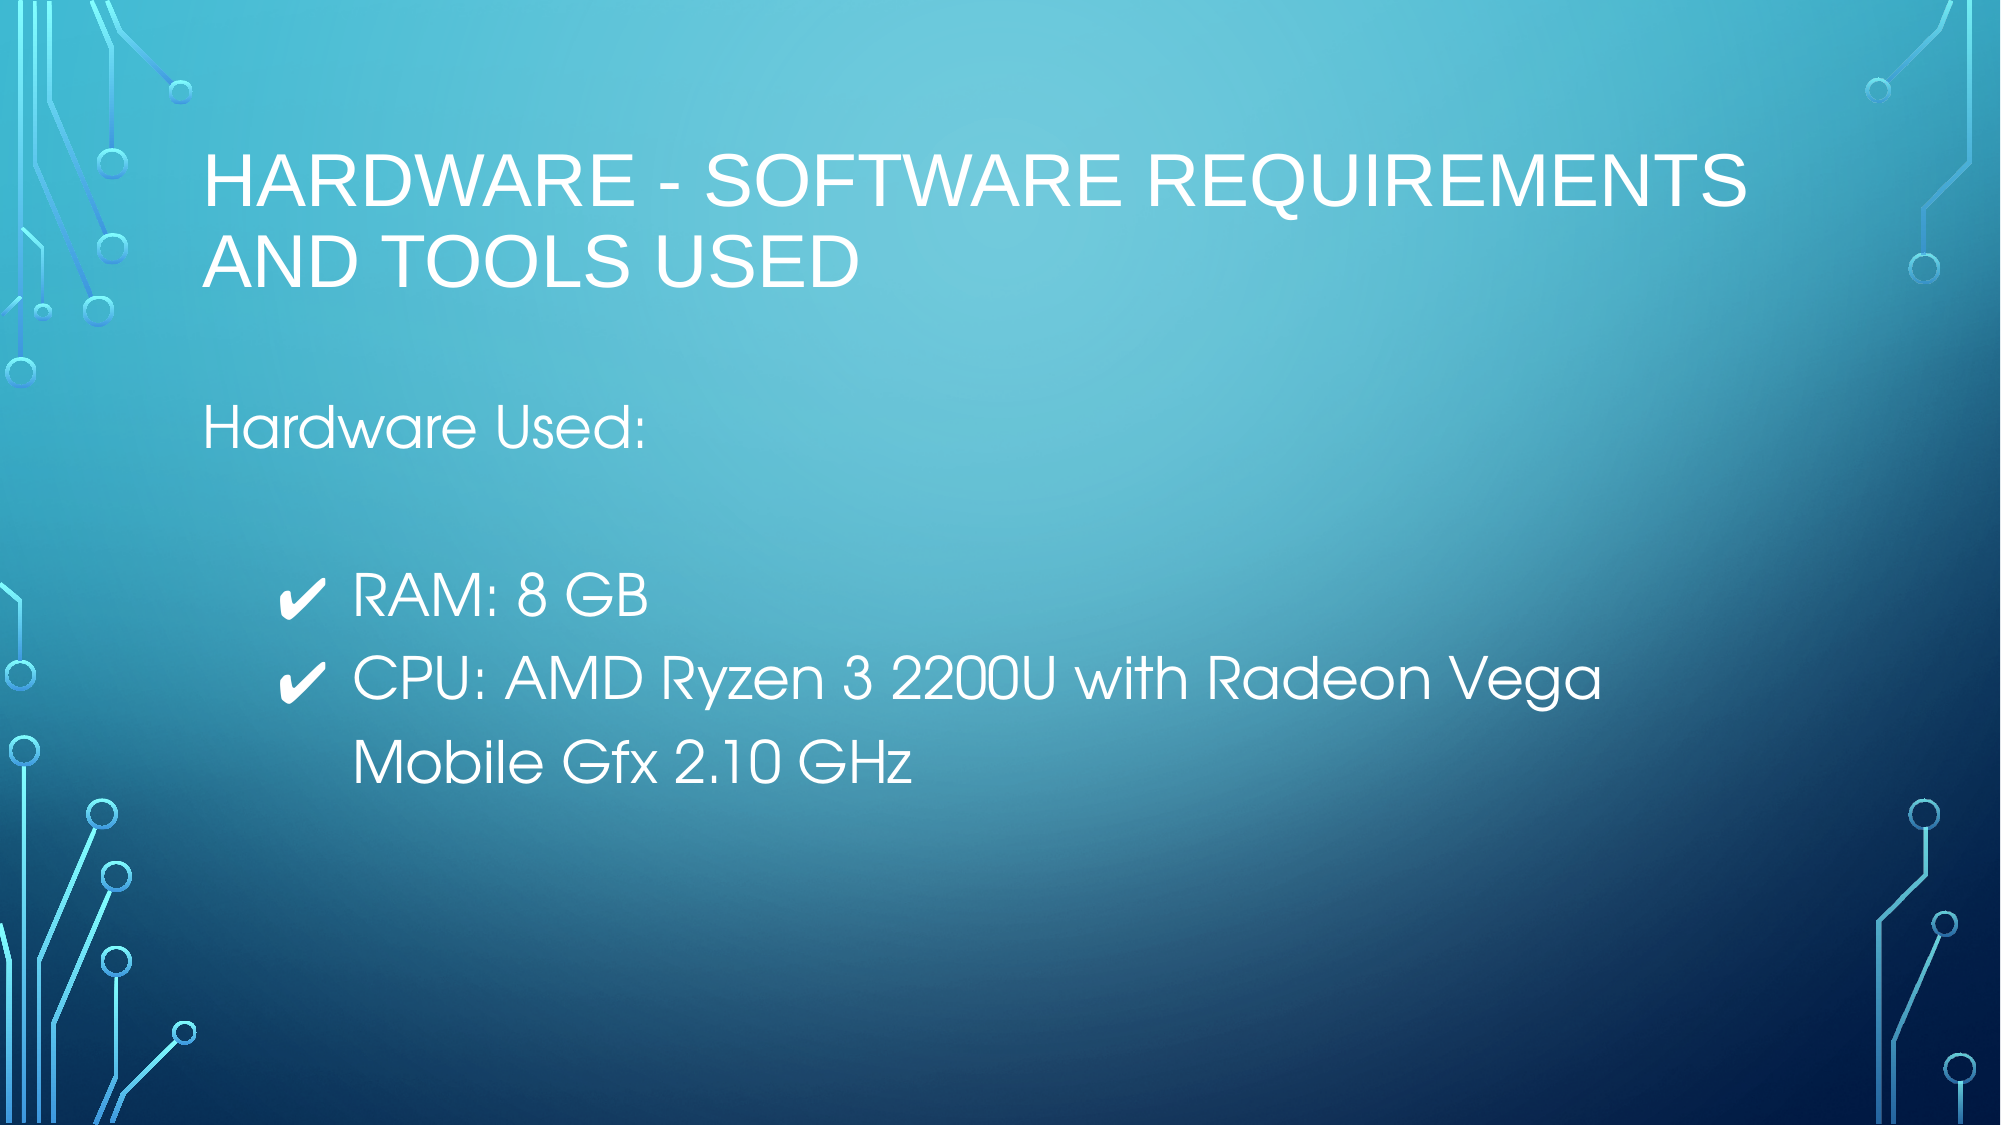

# Hardware - Software Requirements and Tools Used
Hardware Used:

RAM: 8 GB
CPU: AMD Ryzen 3 2200U with Radeon Vega Mobile Gfx 2.10 GHz